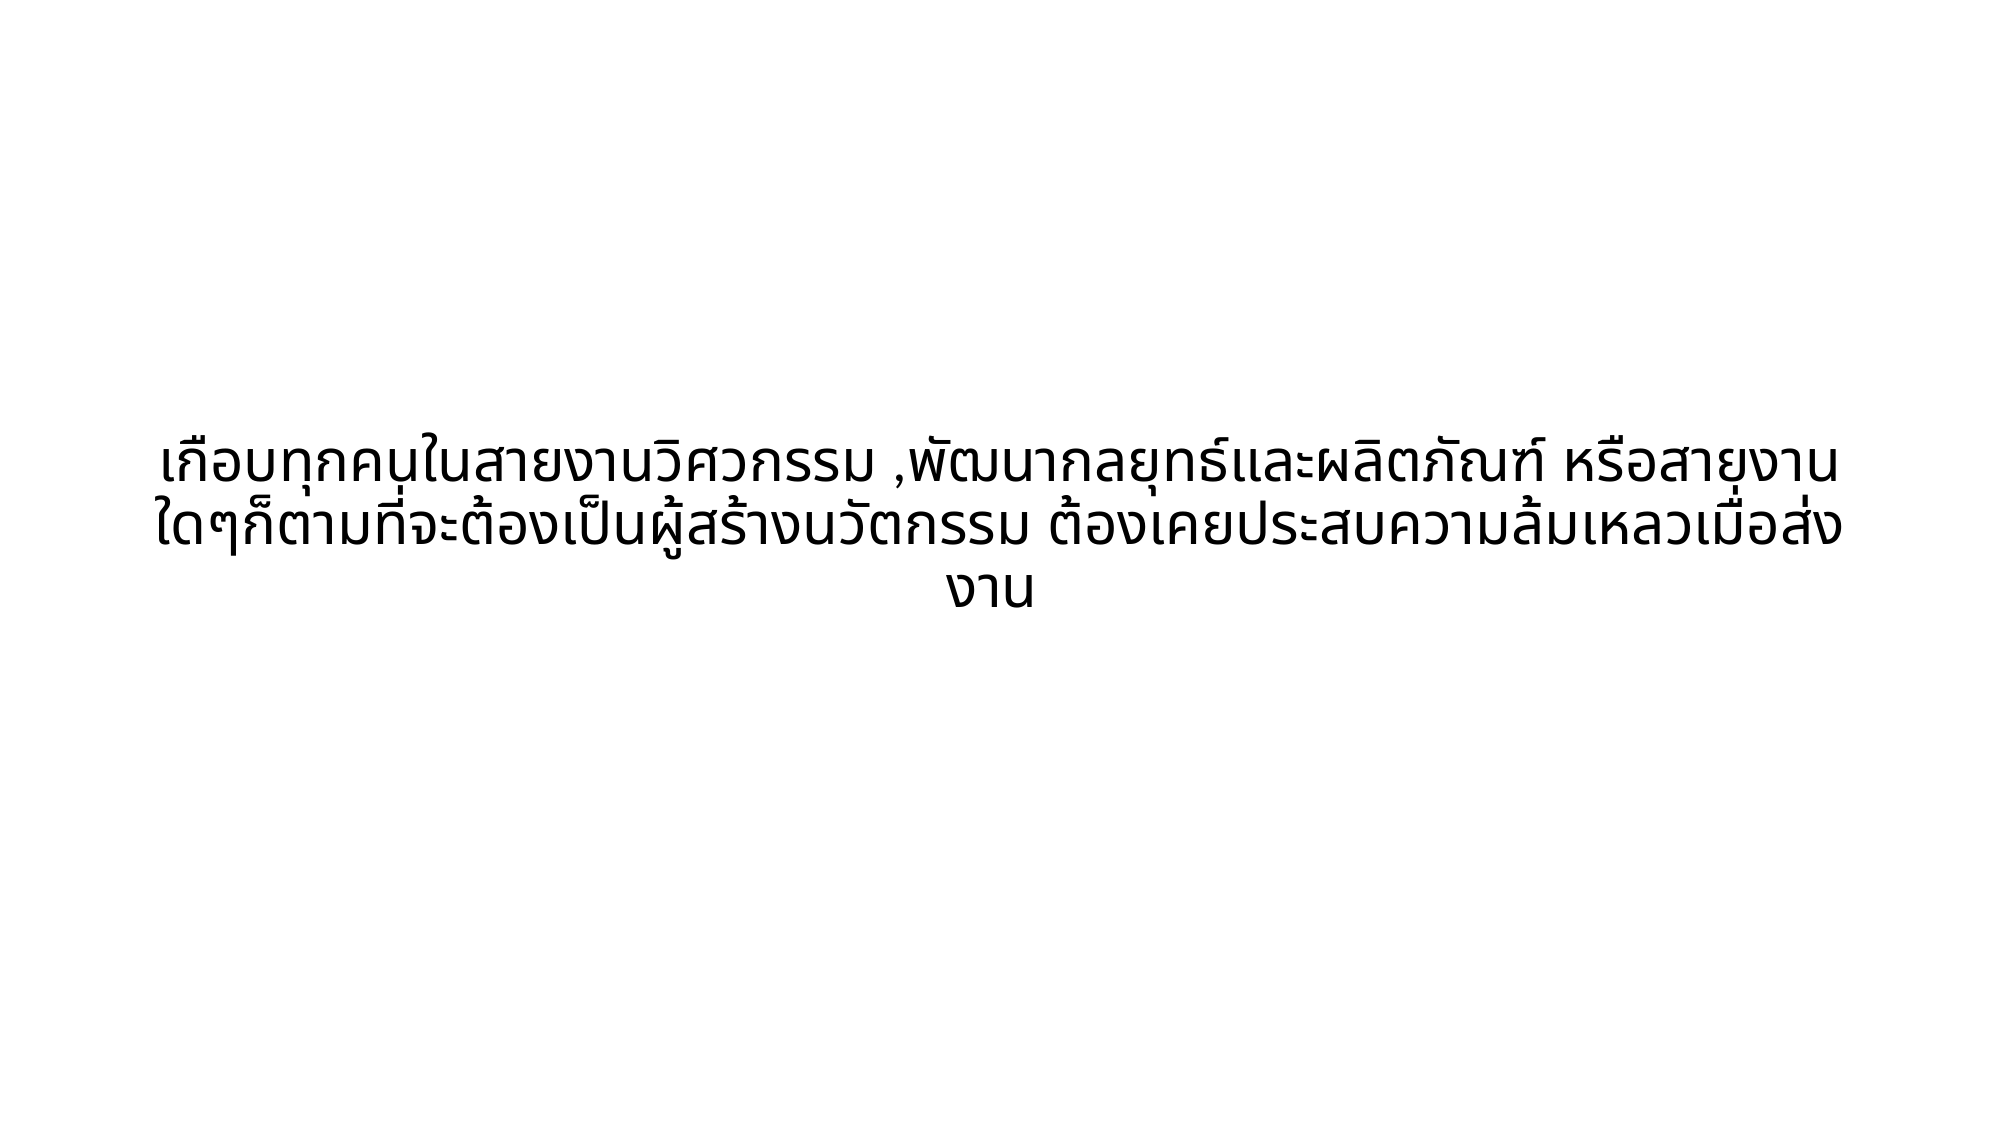

เกือบทุกคนในสายงานวิศวกรรม ,พัฒนากลยุทธ์และผลิตภัณฑ์ หรือสายงานใดๆก็ตามที่จะต้องเป็นผู้สร้างนวัตกรรม ต้องเคยประสบความล้มเหลวเมื่อส่งงาน